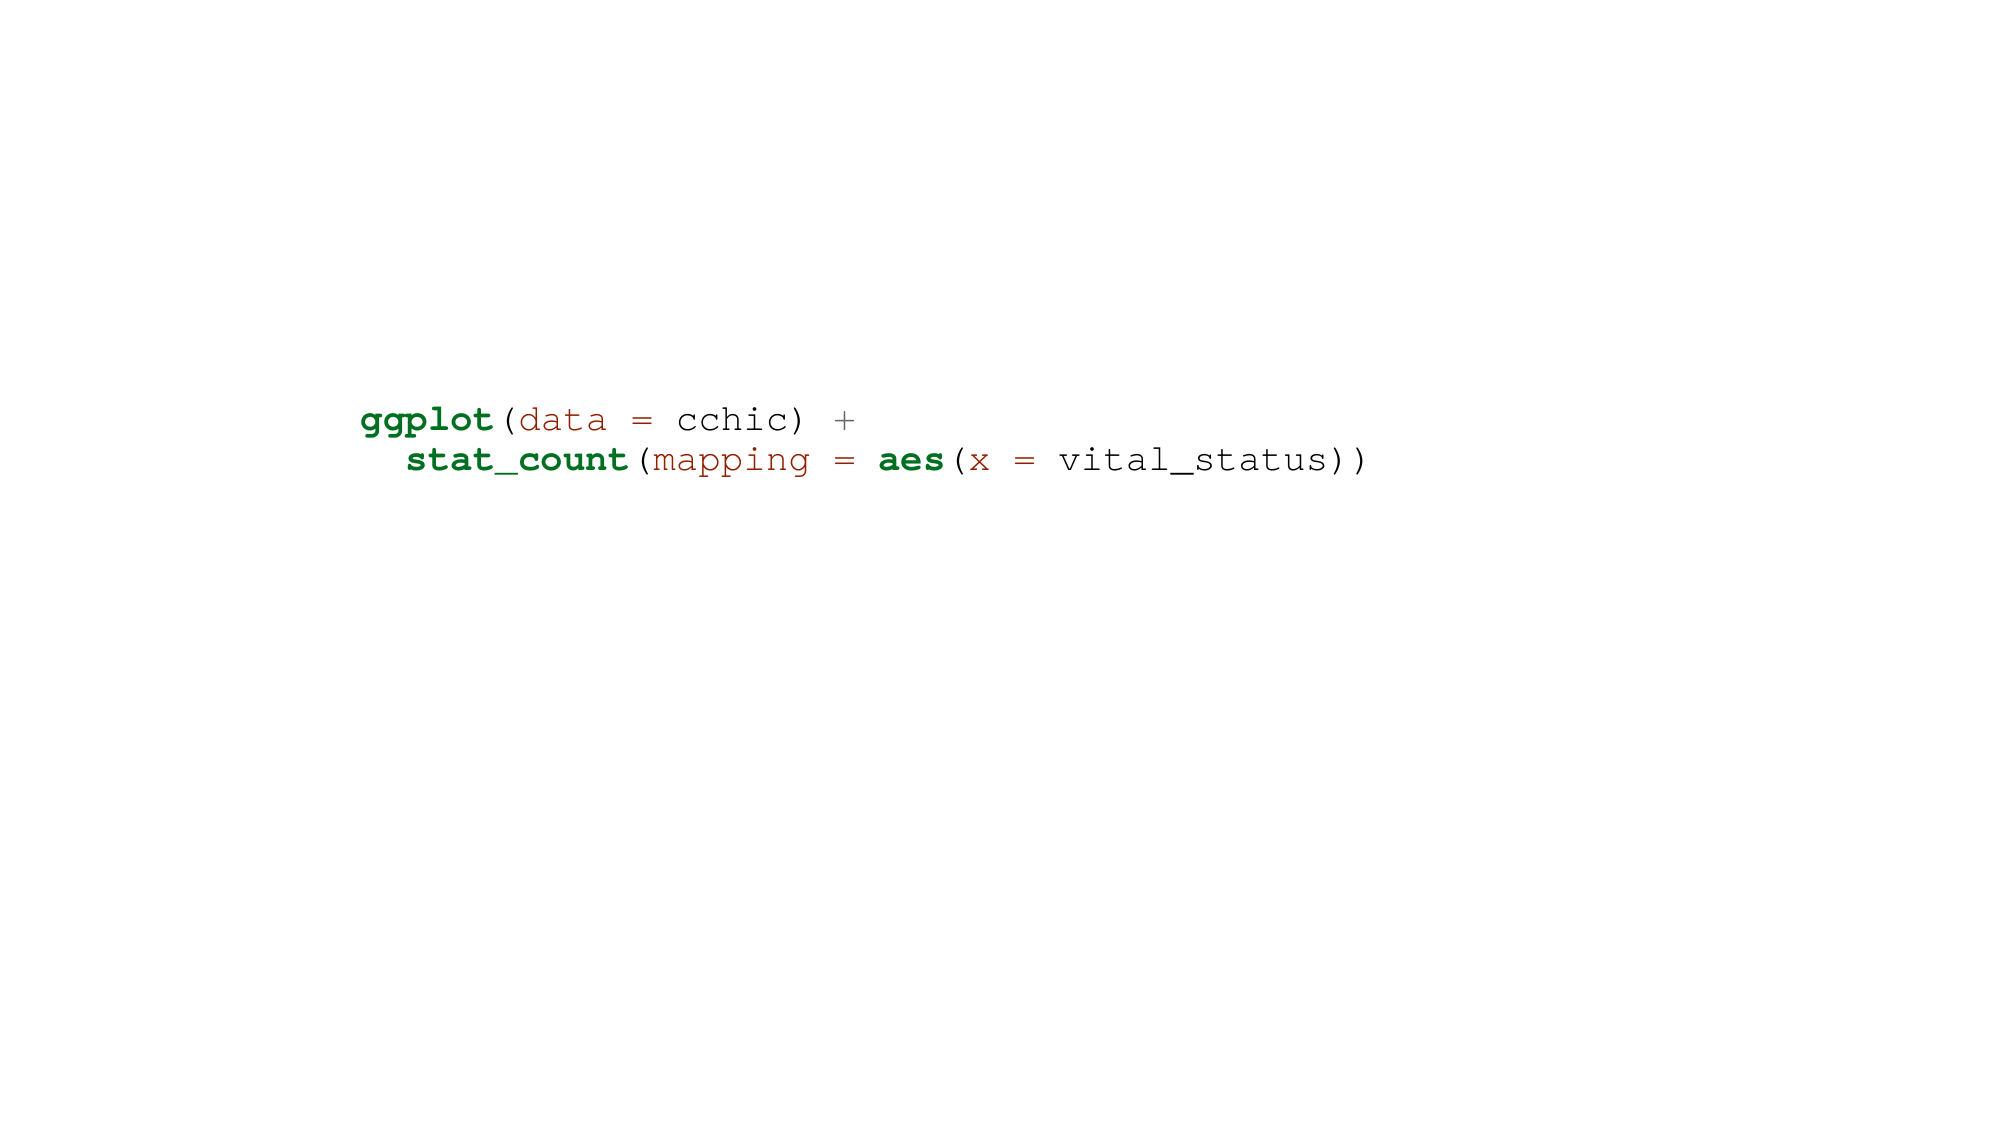

ggplot(data = cchic) +
  stat_count(mapping = aes(x = vital_status))